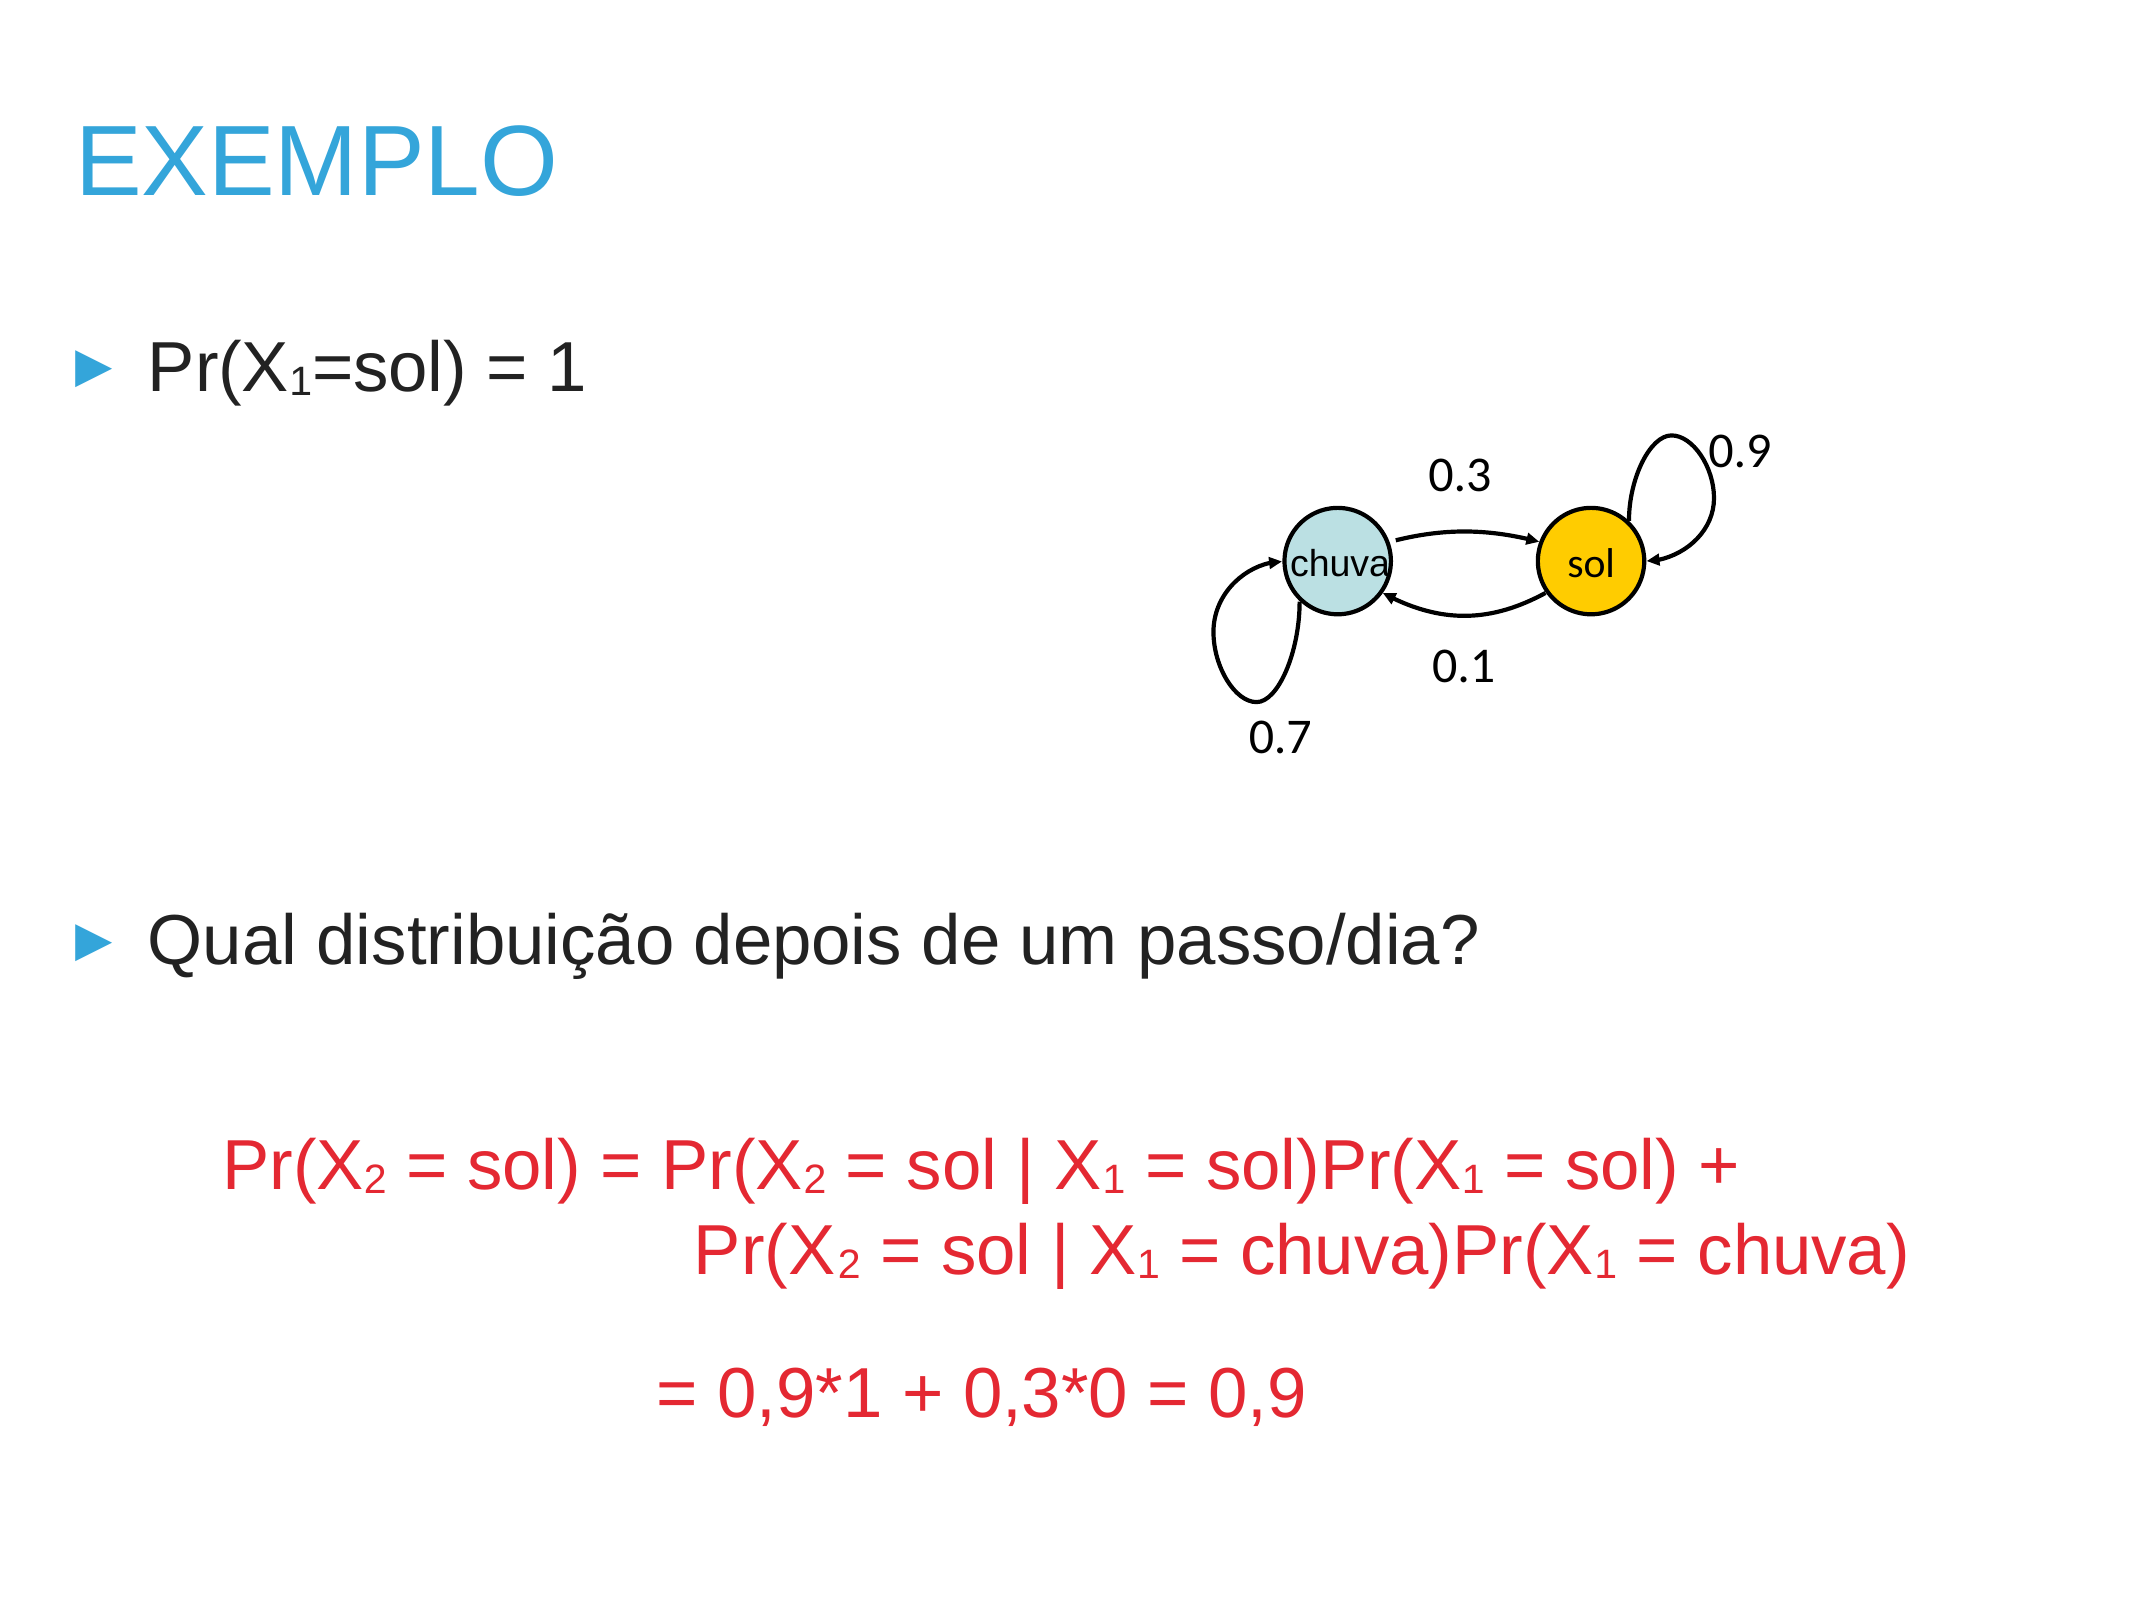

exemplo
Pr(X1=sol) = 1

Qual distribuição depois de um passo/dia?
0.9
0.3

sol
chuva

0.1
0.7
Pr(X2 = sol) = Pr(X2 = sol | X1 = sol)Pr(X1 = sol) +
                        Pr(X2 = sol | X1 = chuva)Pr(X1 = chuva)
                      = 0,9*1 + 0,3*0 = 0,9